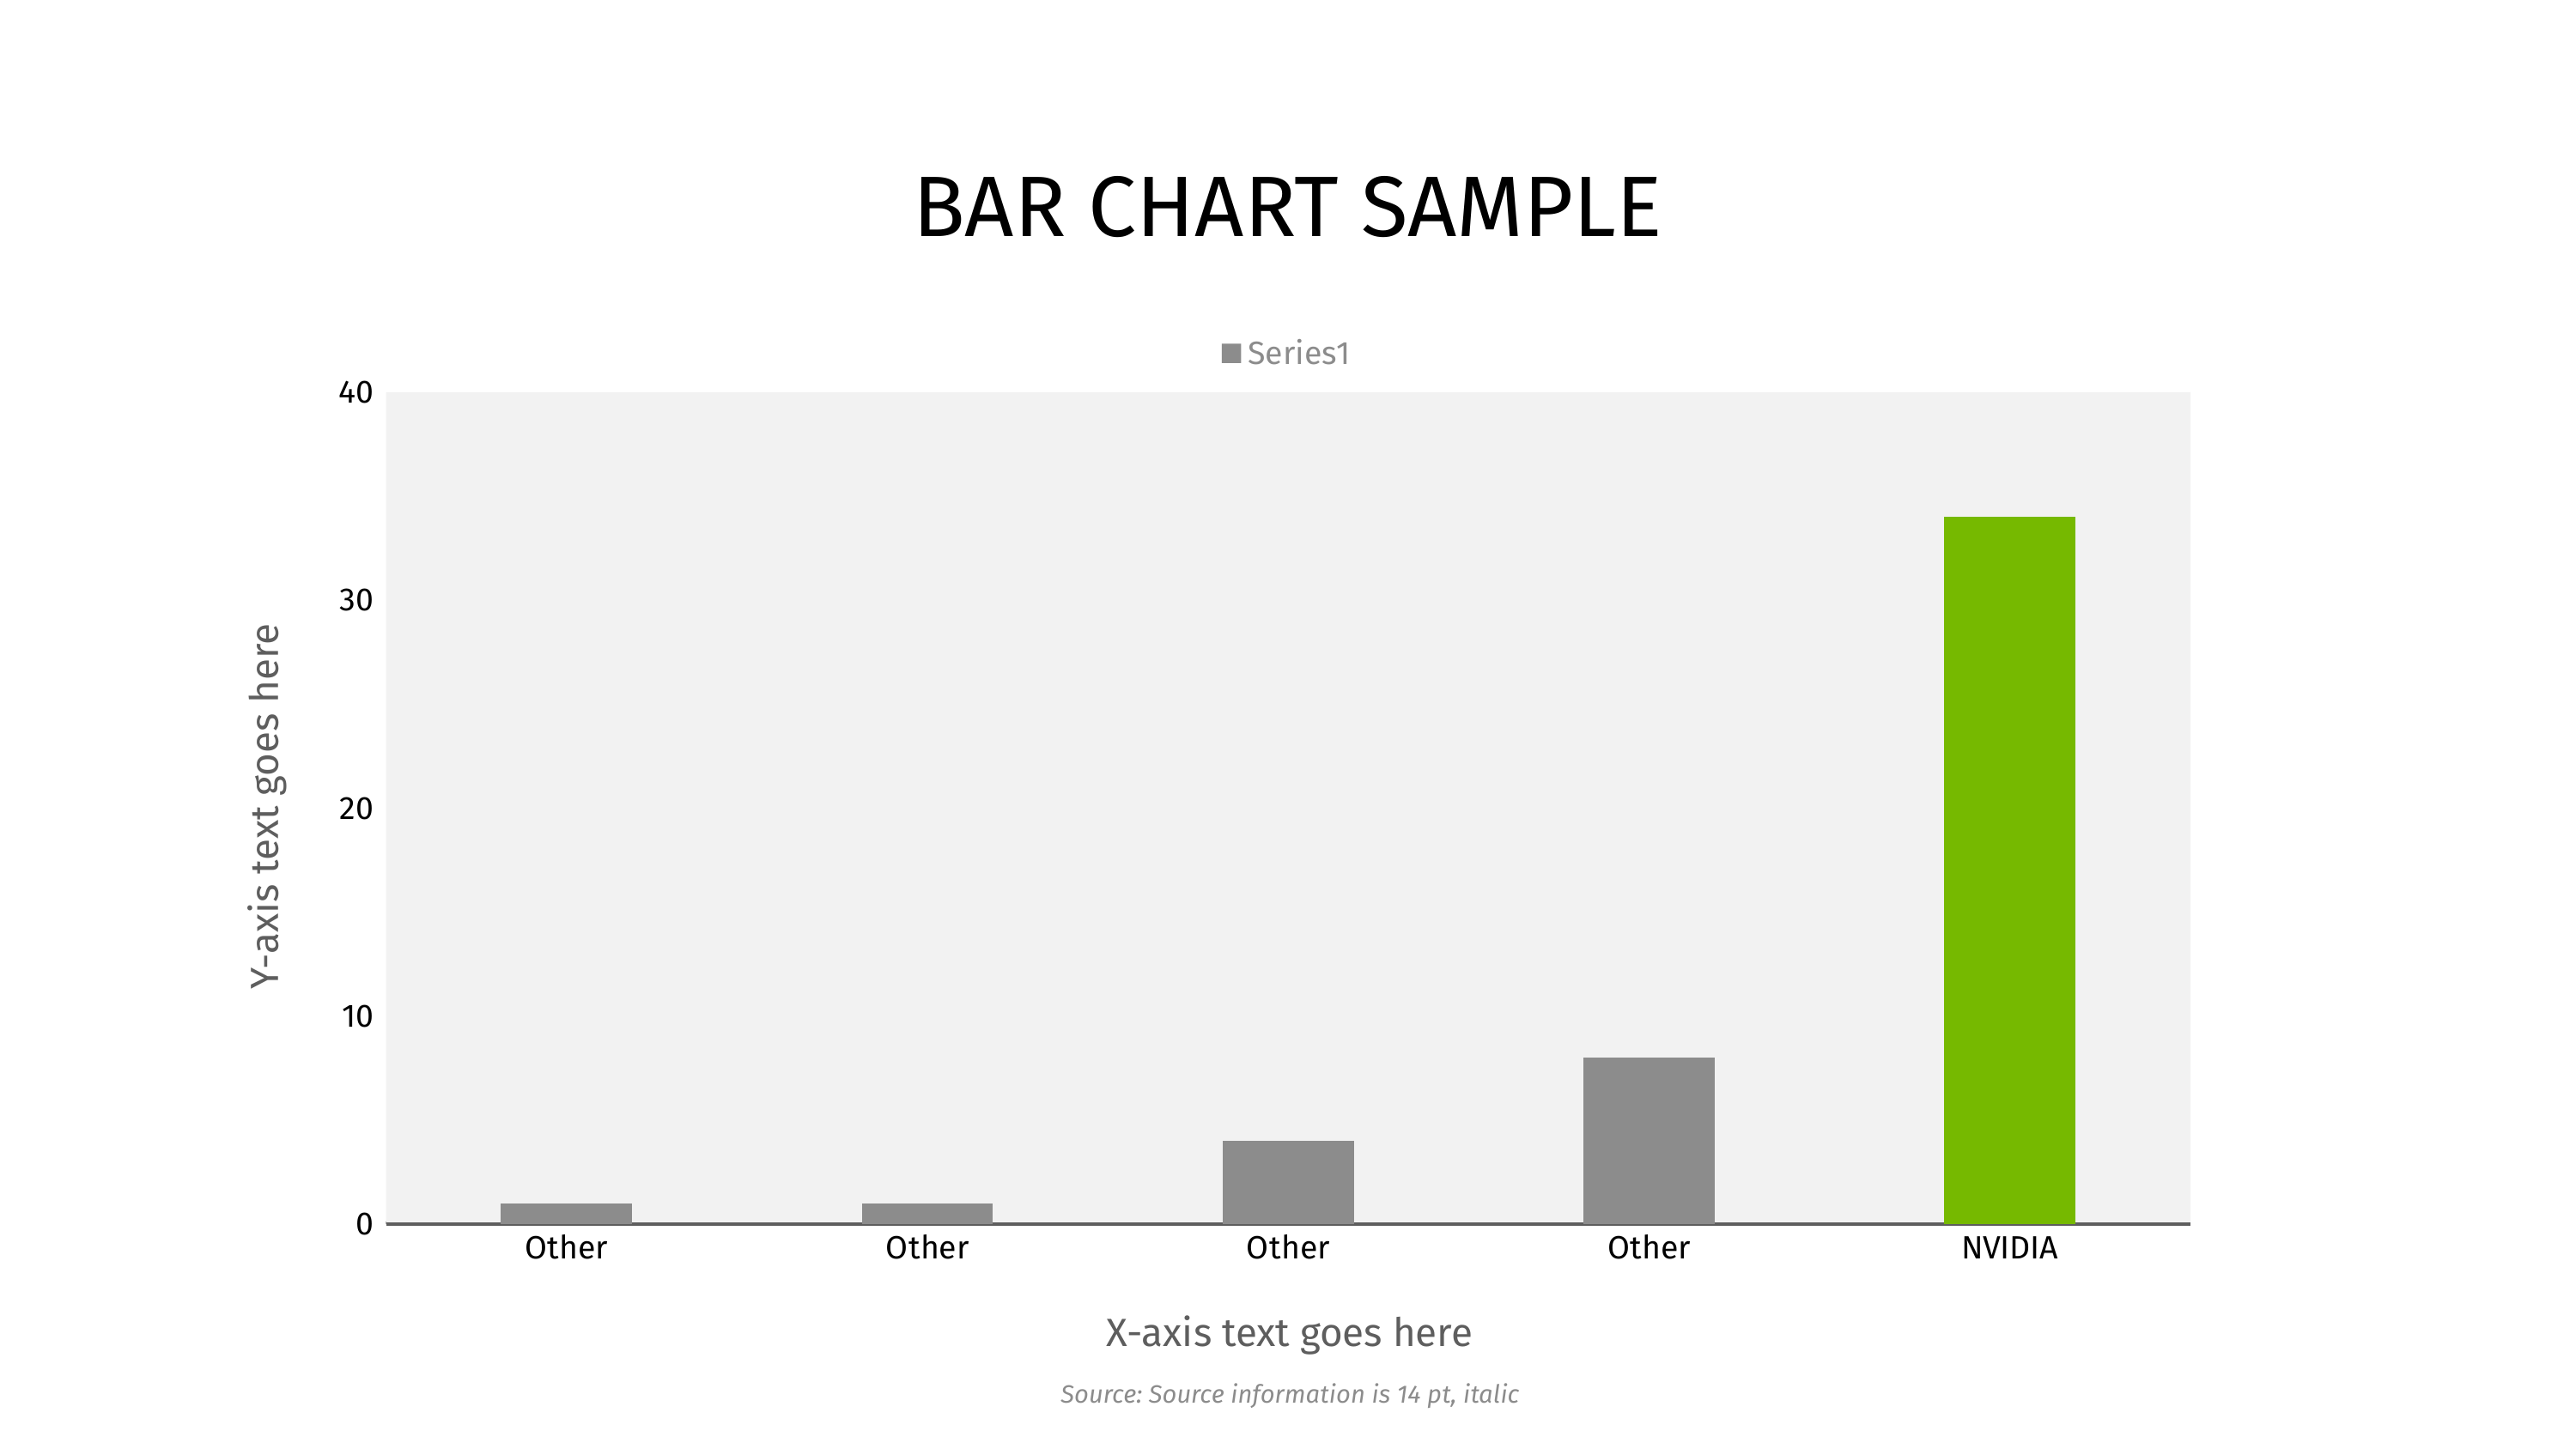

# Bar chart sample

### Chart

| Category |  |
|---|---|
| Other | 1.0 |
| Other | 1.0 |
| Other | 4.0 |
| Other | 8.0 |
| NVIDIA | 34.0 |
Y-axis text goes here
X-axis text goes here
Source: Source information is 14 pt, italic